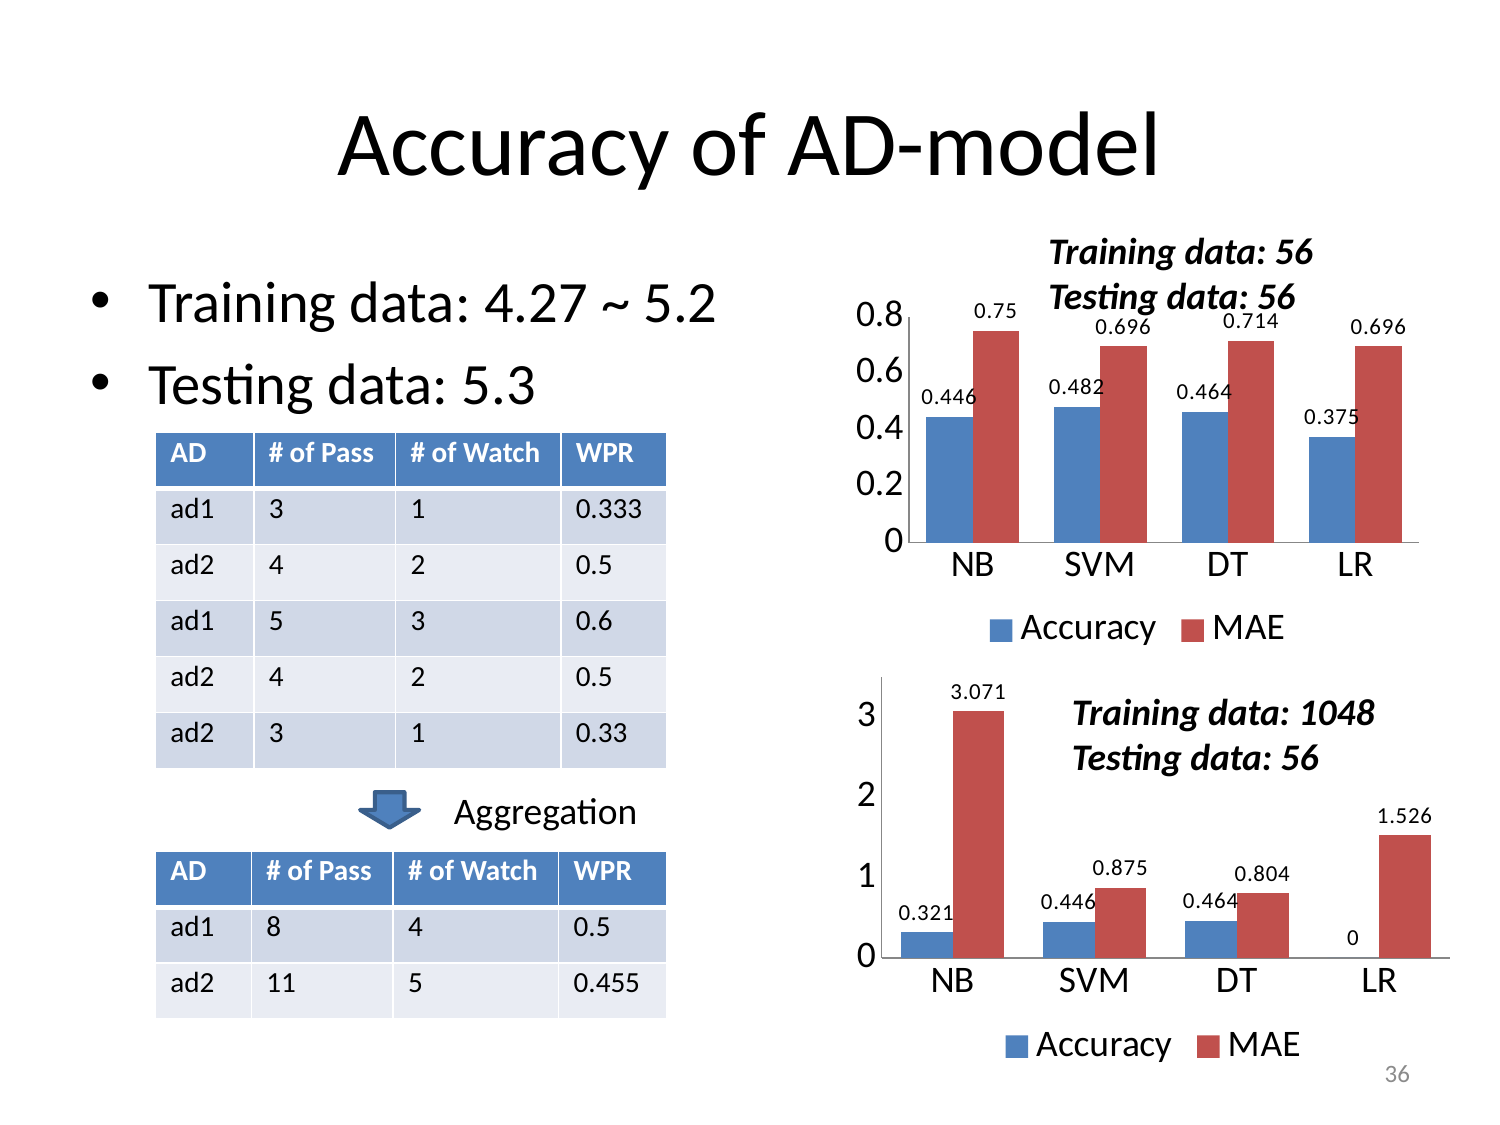

# Accuracy of AD-model
Training data: 56
Testing data: 56
Training data: 4.27 ~ 5.2
Testing data: 5.3

### Chart

| Category | Accuracy | MAE |
|---|---|---|
| NB | 0.446 | 0.75 |
| SVM | 0.482 | 0.696 |
| DT | 0.464 | 0.714 |
| LR | 0.375 | 0.696 |
| AD | # of Pass | # of Watch | WPR |
| --- | --- | --- | --- |
| ad1 | 3 | 1 | 0.333 |
| ad2 | 4 | 2 | 0.5 |
| ad1 | 5 | 3 | 0.6 |
| ad2 | 4 | 2 | 0.5 |
| ad2 | 3 | 1 | 0.33 |

### Chart

| Category | Accuracy | MAE |
|---|---|---|
| NB | 0.321 | 3.071 |
| SVM | 0.446 | 0.875 |
| DT | 0.464 | 0.804 |
| LR | 0.0 | 1.526 |
Training data: 1048
Testing data: 56
Aggregation

| AD | # of Pass | # of Watch | WPR |
| --- | --- | --- | --- |
| ad1 | 8 | 4 | 0.5 |
| ad2 | 11 | 5 | 0.455 |
36